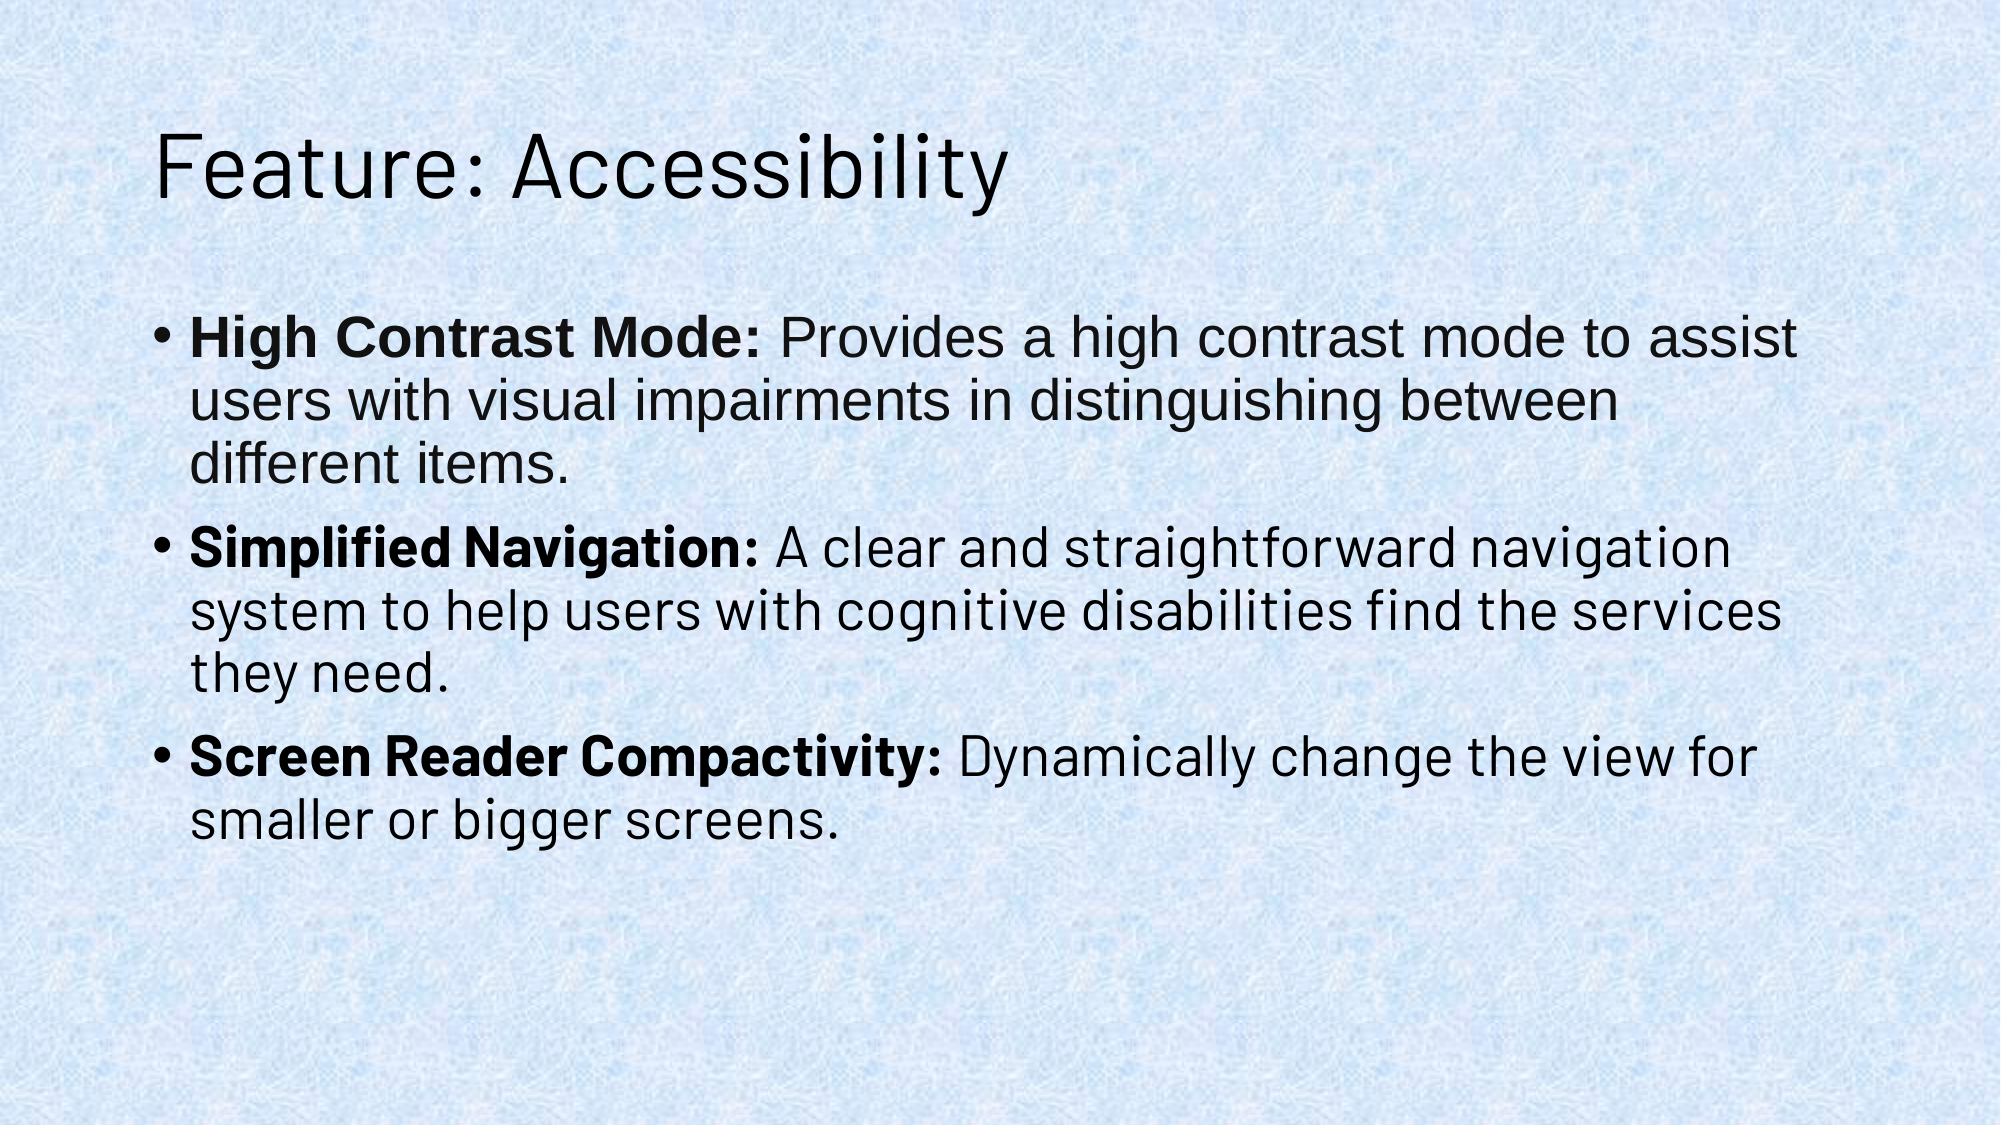

# Feature: Accessibility
High Contrast Mode: Provides a high contrast mode to assist users with visual impairments in distinguishing between different items.
Simplified Navigation: A clear and straightforward navigation system to help users with cognitive disabilities find the services they need.
Screen Reader Compactivity: Dynamically change the view for smaller or bigger screens.